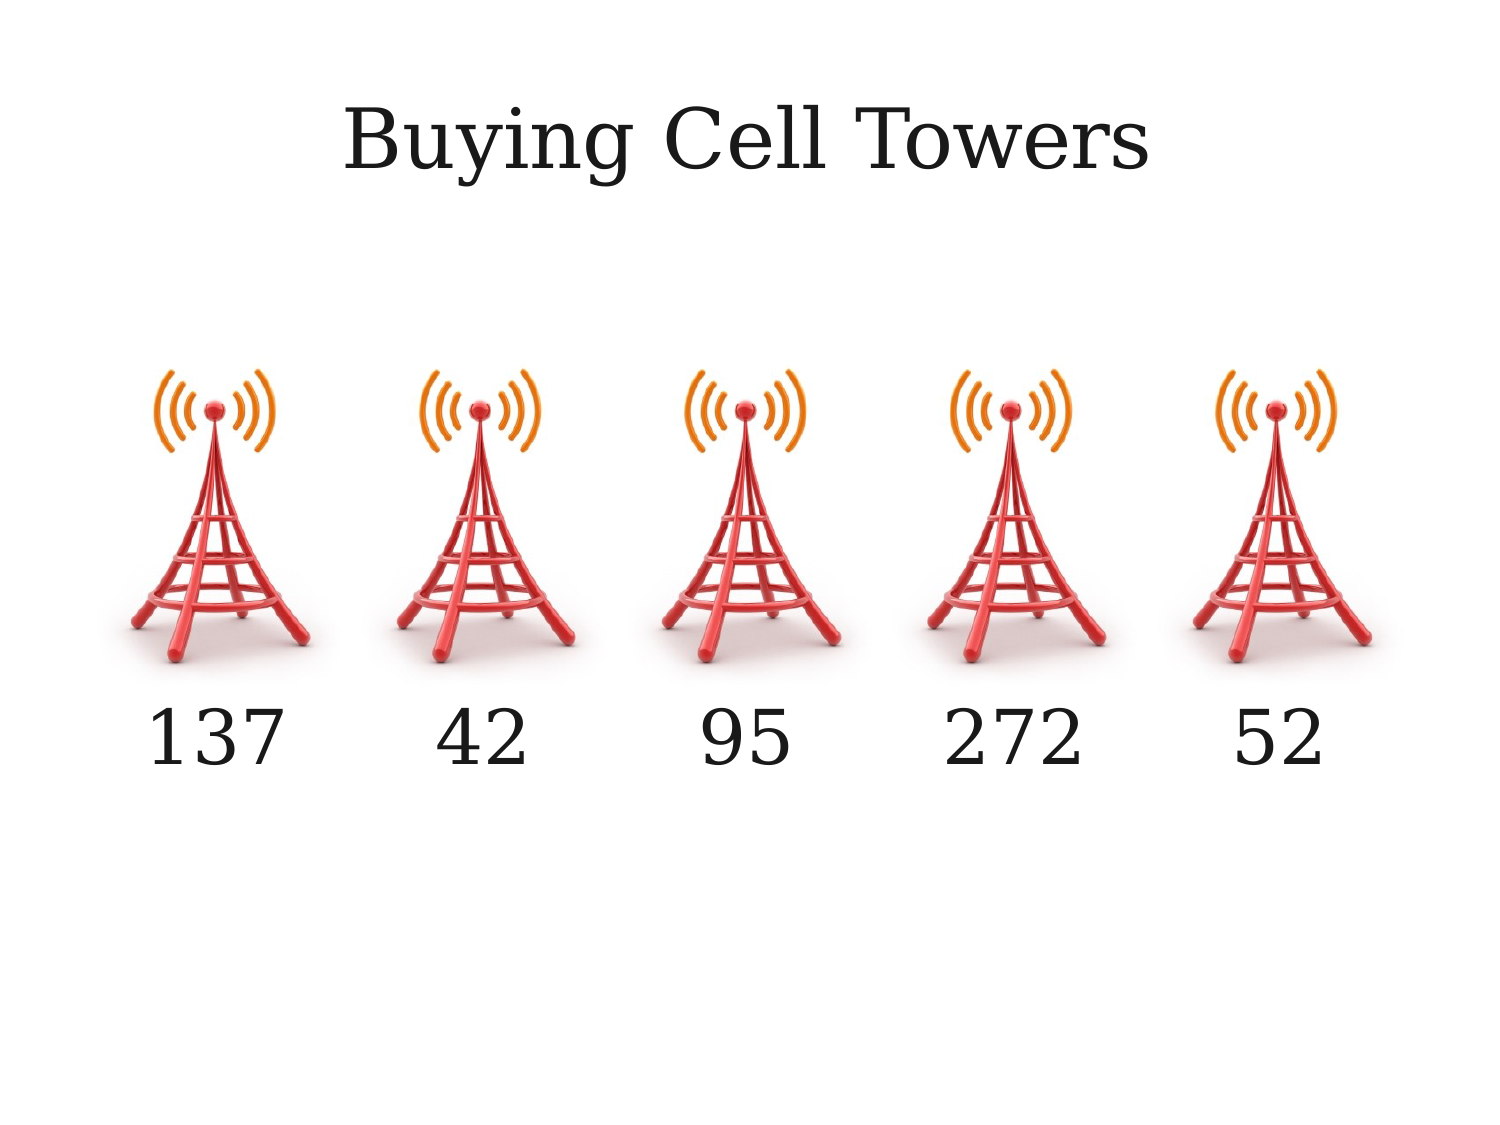

# Buying Cell Towers

137	42
95	272	52